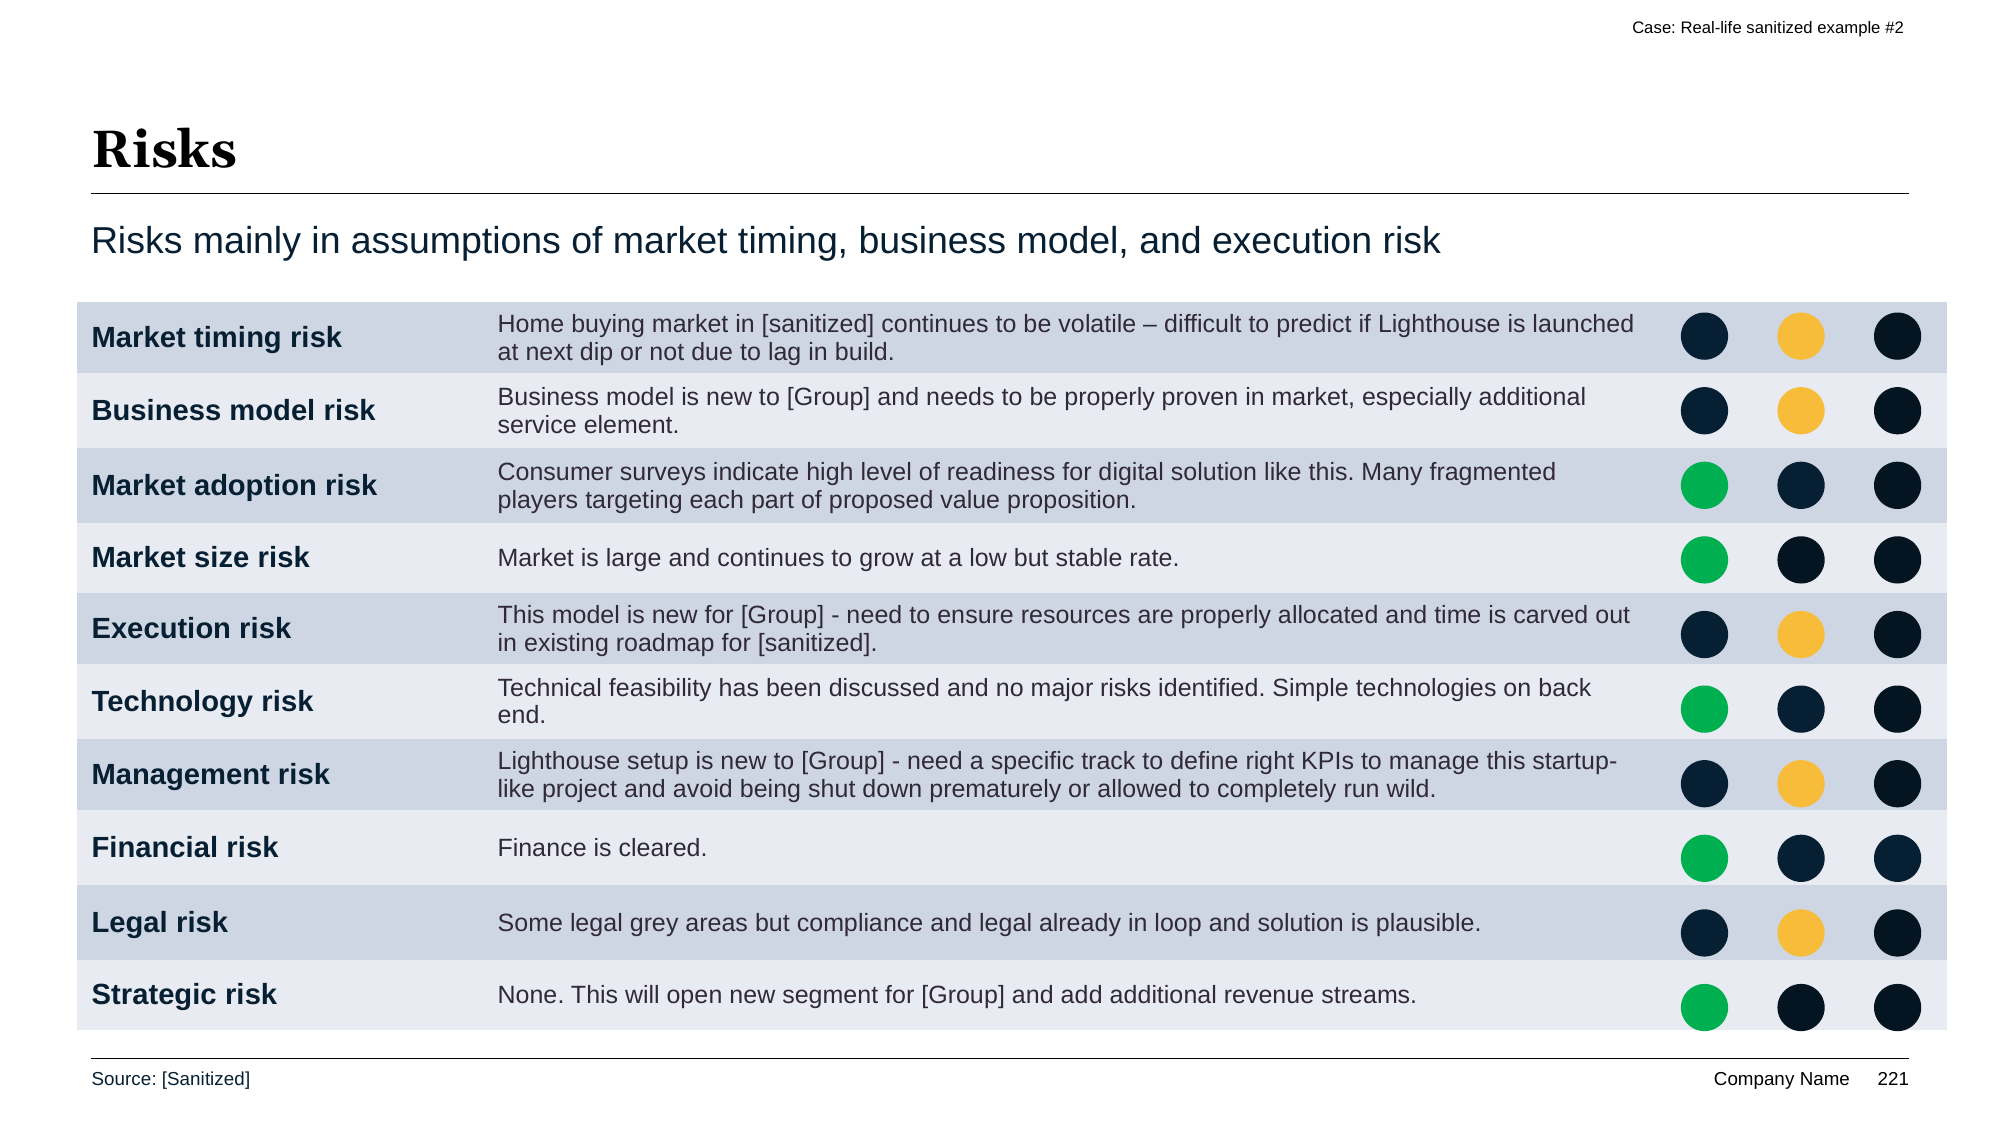

Case: Real-life sanitized example #2
# Risks
Risks mainly in assumptions of market timing, business model, and execution risk
| Market timing risk | Home buying market in [sanitized] continues to be volatile – difficult to predict if Lighthouse is launched at next dip or not due to lag in build. |  |
| --- | --- | --- |
| Business model risk | Business model is new to [Group] and needs to be properly proven in market, especially additional service element. |  |
| Market adoption risk | Consumer surveys indicate high level of readiness for digital solution like this. Many fragmented players targeting each part of proposed value proposition. |  |
| Market size risk | Market is large and continues to grow at a low but stable rate. |  |
| Execution risk | This model is new for [Group] - need to ensure resources are properly allocated and time is carved out in existing roadmap for [sanitized]. |  |
| Technology risk | Technical feasibility has been discussed and no major risks identified. Simple technologies on back end. |  |
| Management risk | Lighthouse setup is new to [Group] - need a specific track to define right KPIs to manage this startup-like project and avoid being shut down prematurely or allowed to completely run wild. |  |
| Financial risk | Finance is cleared. |  |
| Legal risk | Some legal grey areas but compliance and legal already in loop and solution is plausible. |  |
| Strategic risk | None. This will open new segment for [Group] and add additional revenue streams. |  |

Source: [Sanitized]